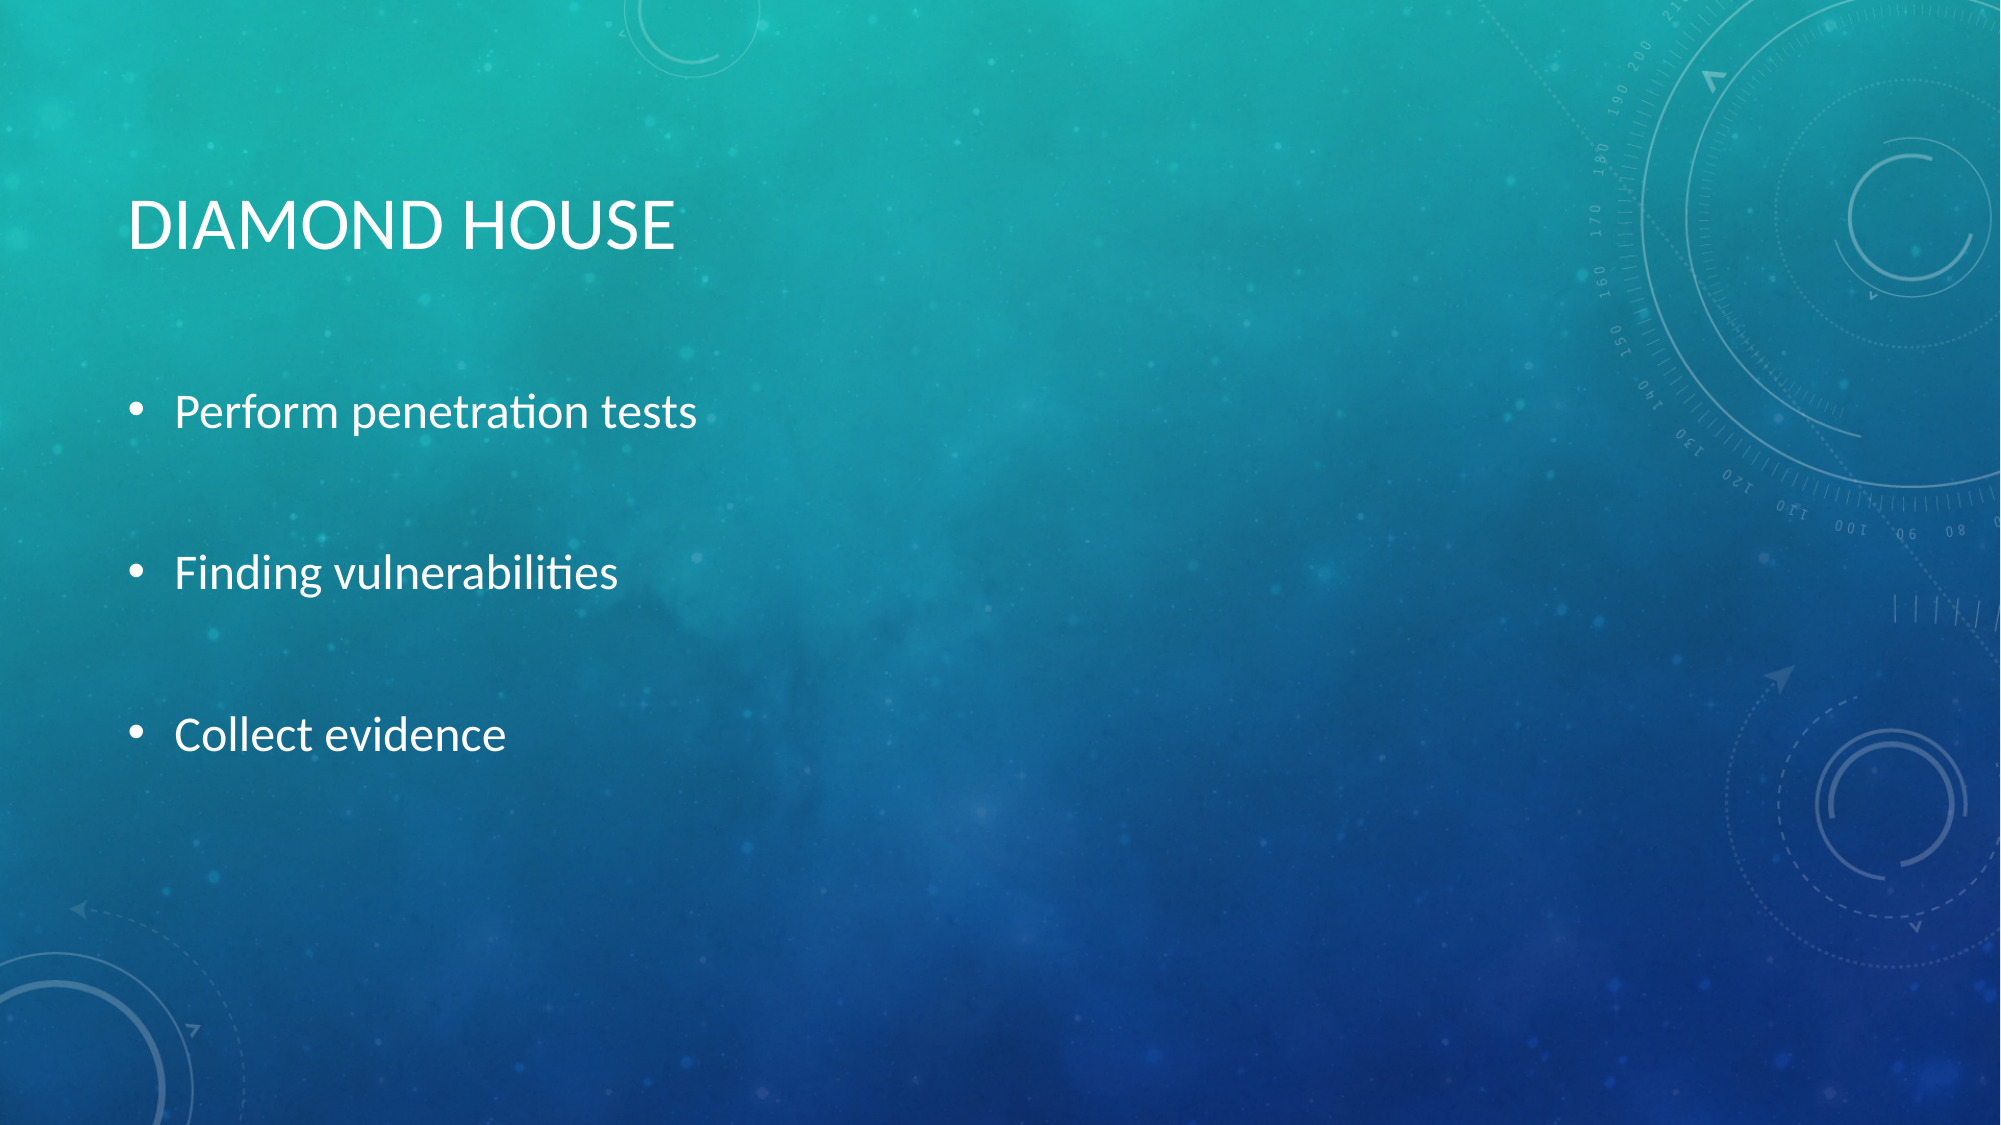

# DIAMOND HOUSE
Perform penetration tests

Finding vulnerabilities

Collect evidence